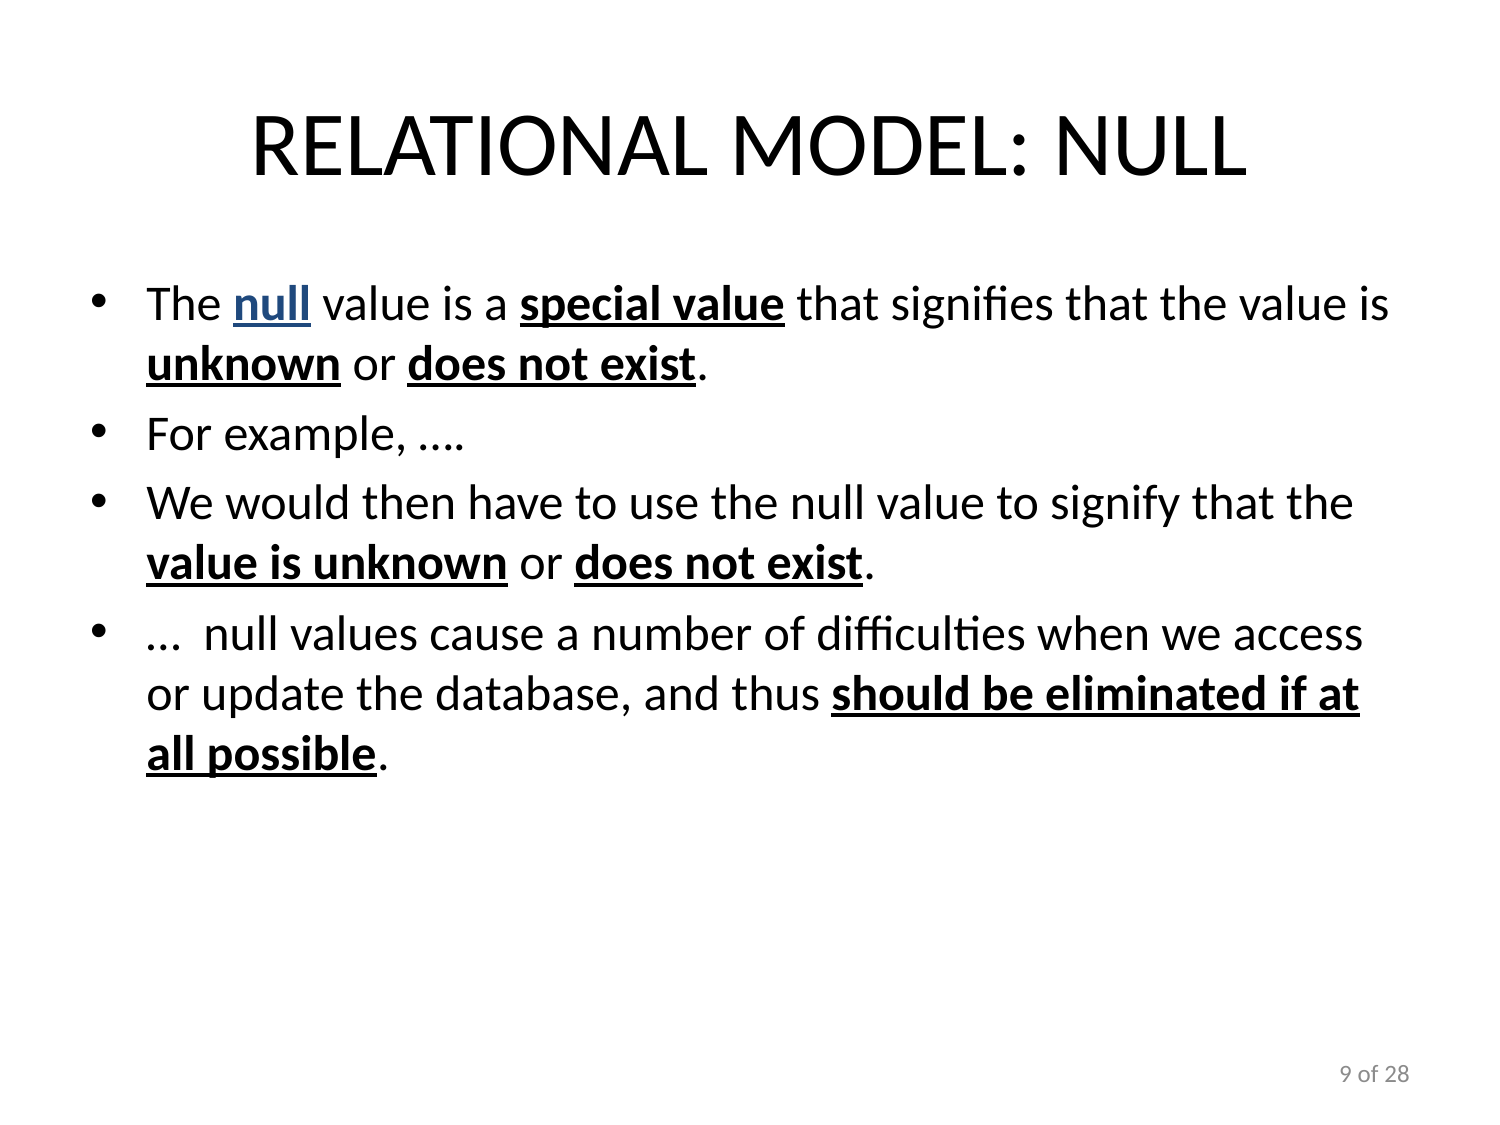

# Relational Model: null
The null value is a special value that signifies that the value is unknown or does not exist.
For example, ….
We would then have to use the null value to signify that the value is unknown or does not exist.
…  null values cause a number of difficulties when we access or update the database, and thus should be eliminated if at all possible.

9 of 28